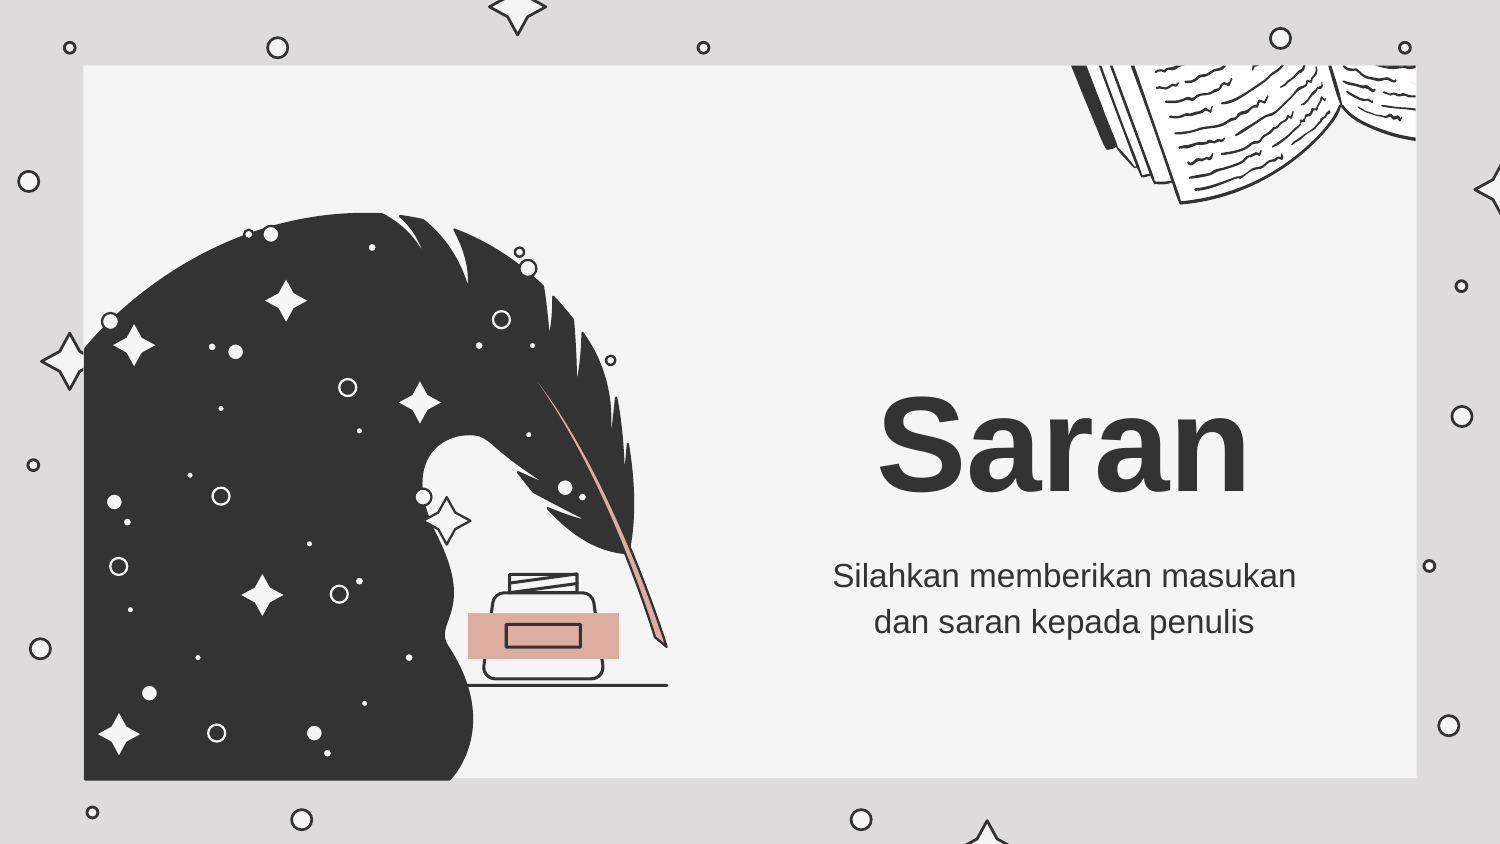

# Saran
Silahkan memberikan masukan dan saran kepada penulis